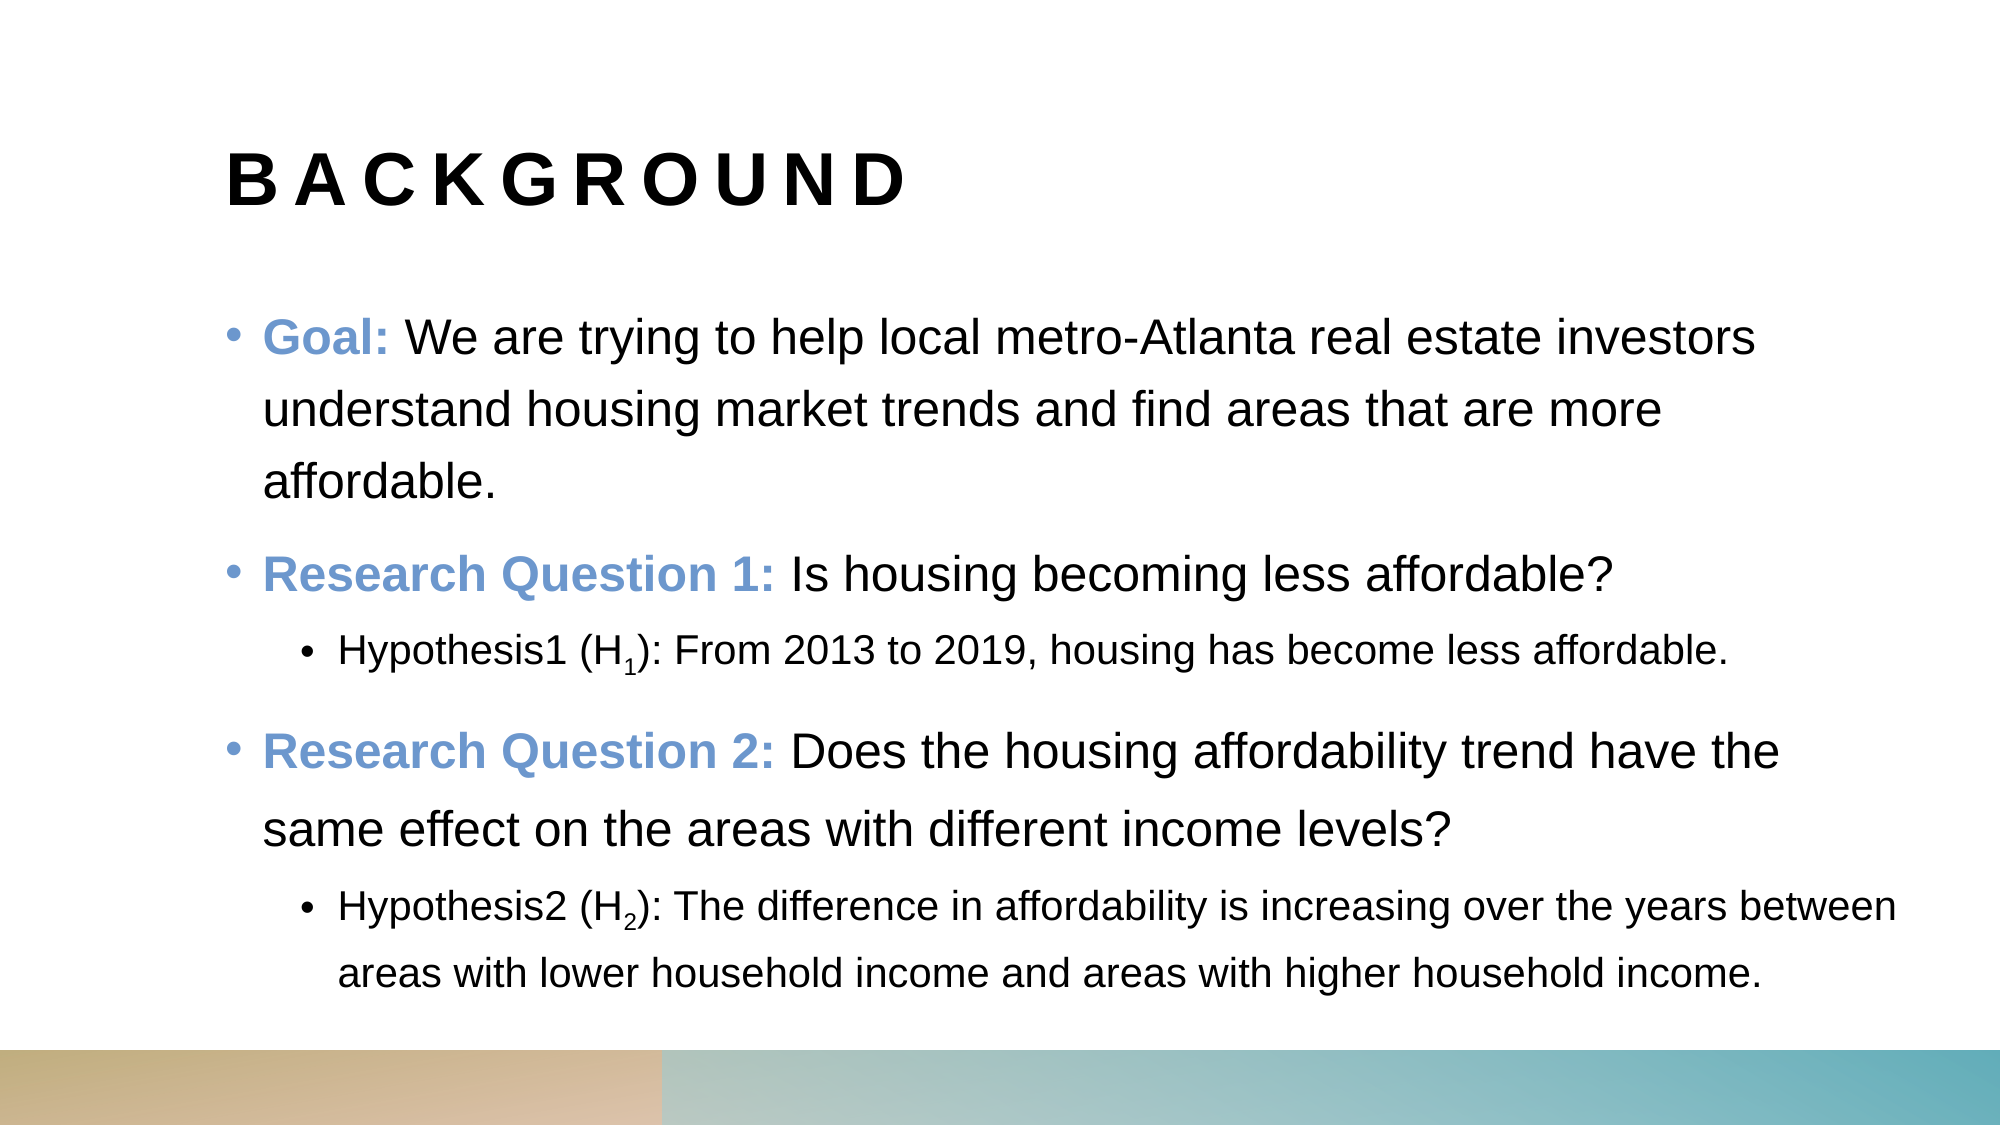

# Background
Goal: We are trying to help local metro-Atlanta real estate investors understand housing market trends and find areas that are more affordable.
Research Question 1: Is housing becoming less affordable?
Hypothesis1 (H1): From 2013 to 2019, housing has become less affordable.
Research Question 2: Does the housing affordability trend have the same effect on the areas with different income levels?
Hypothesis2 (H2): The difference in affordability is increasing over the years between areas with lower household income and areas with higher household income.